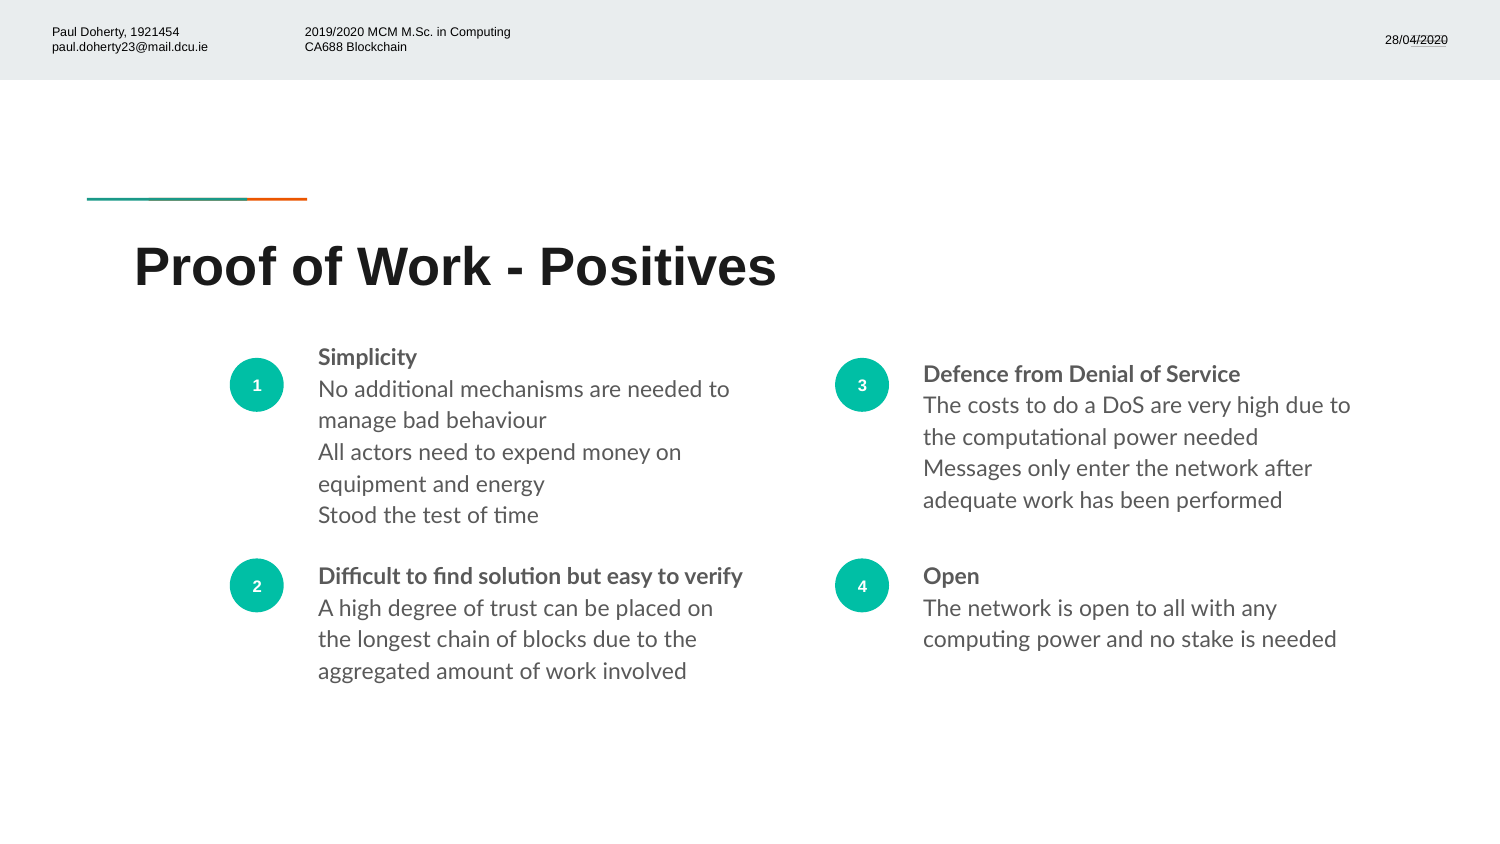

# Proof of Work - Positives
Simplicity
No additional mechanisms are needed to manage bad behaviour
All actors need to expend money on equipment and energy
Stood the test of time
Defence from Denial of Service
The costs to do a DoS are very high due to the computational power needed
Messages only enter the network after adequate work has been performed
1
3
Difficult to find solution but easy to verify
A high degree of trust can be placed on the longest chain of blocks due to the aggregated amount of work involved
Open
The network is open to all with any computing power and no stake is needed
2
4